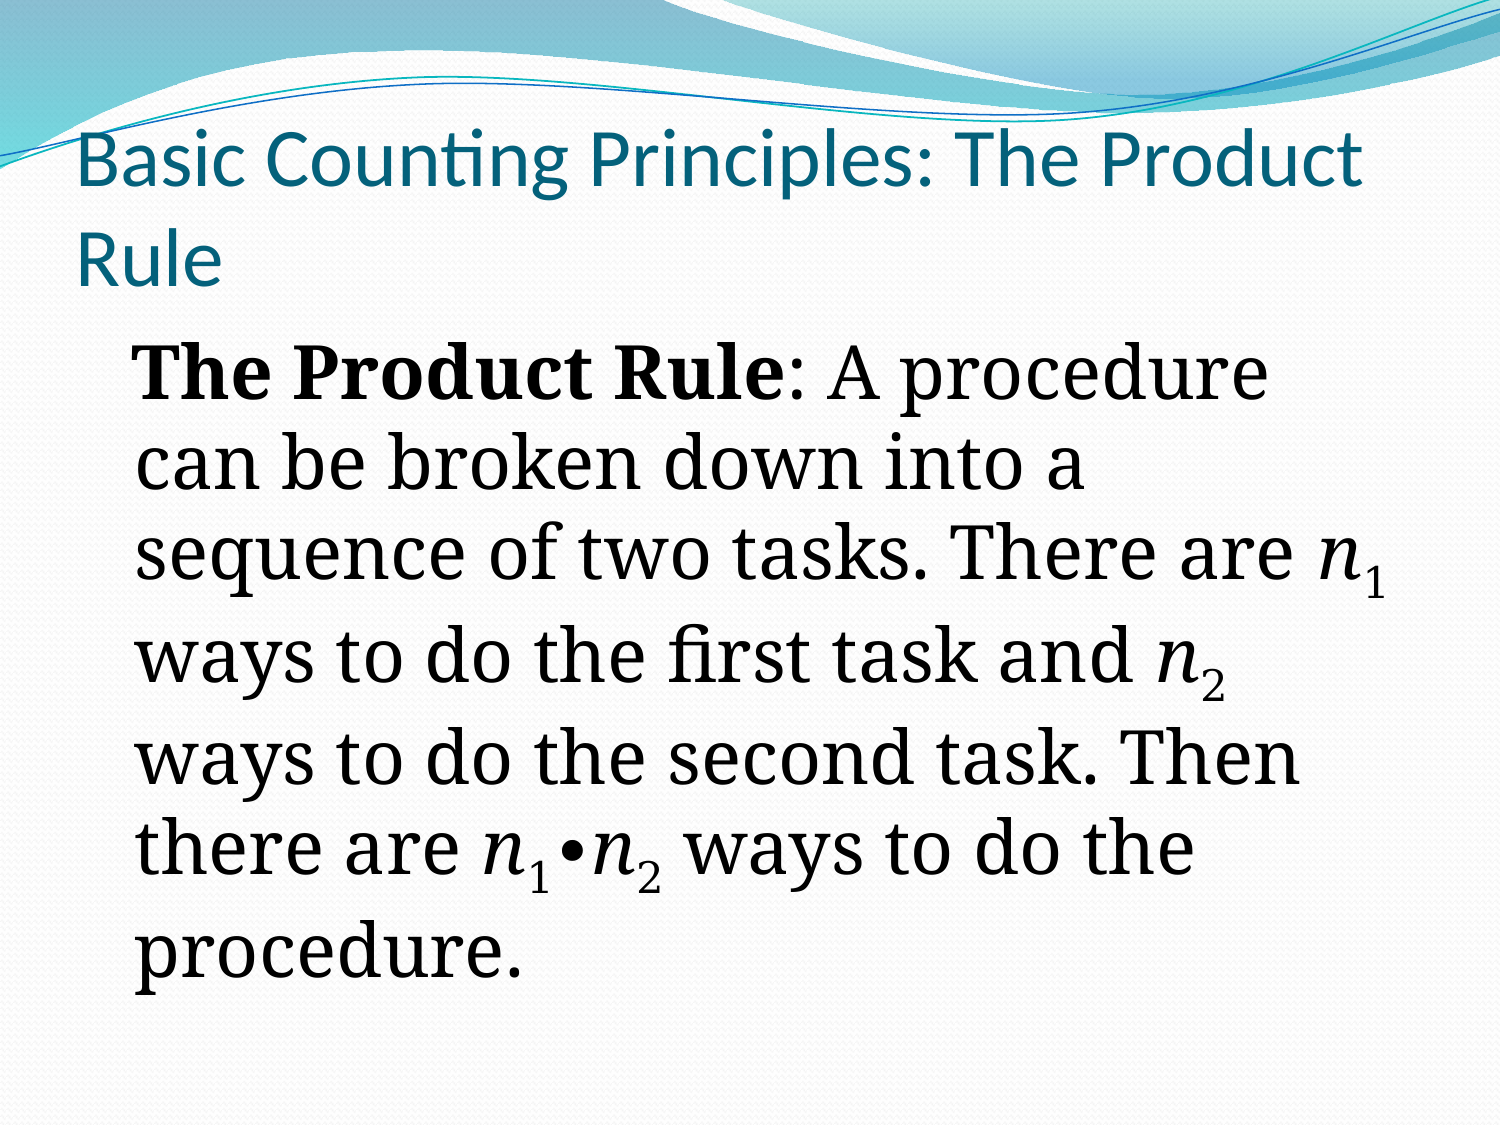

# Basic Counting Principles: The Product Rule
   The Product Rule: A procedure can be broken down into a sequence of two tasks. There are n1 ways to do the first task and n2 ways to do the second task. Then there are n1∙n2 ways to do the procedure.